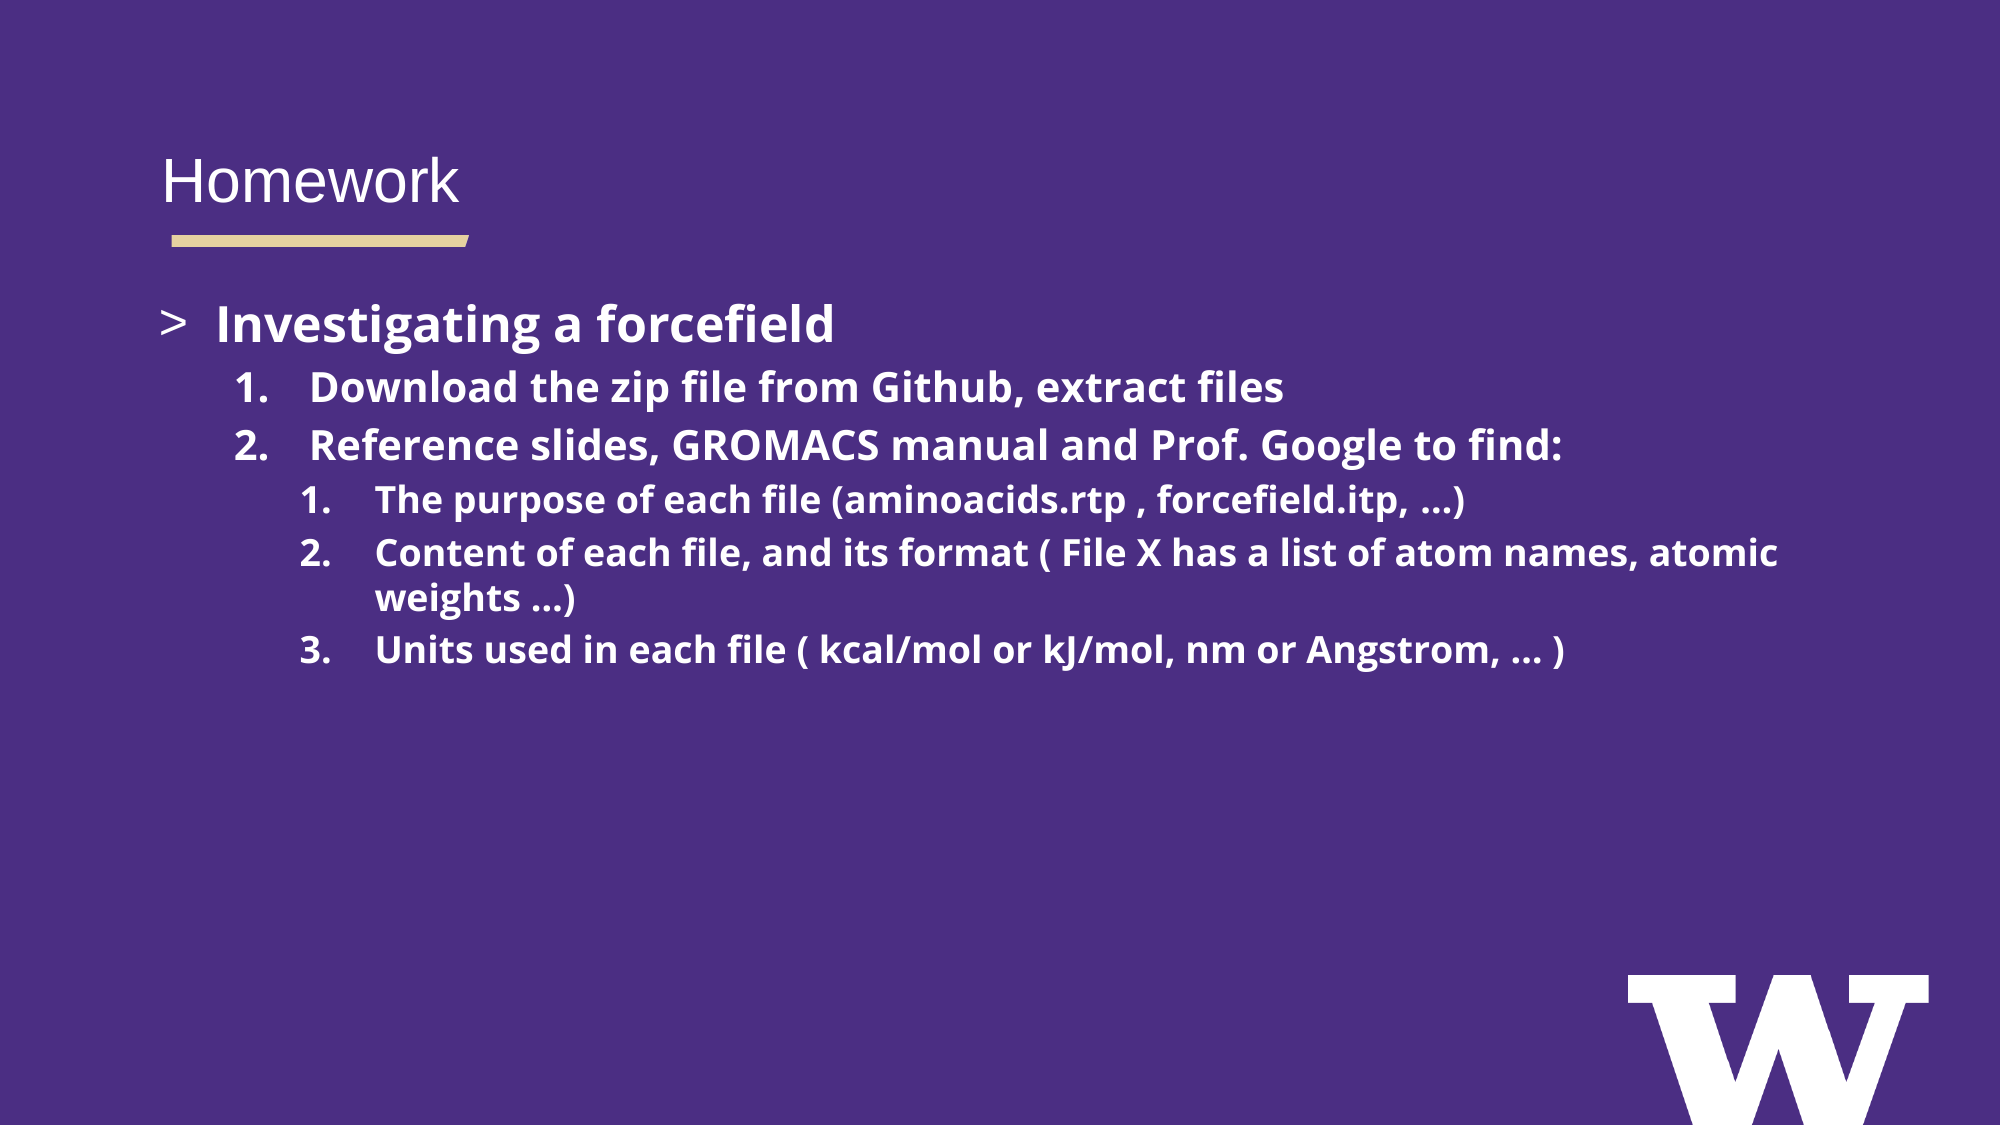

Homework
Investigating a forcefield
Download the zip file from Github, extract files
Reference slides, GROMACS manual and Prof. Google to find:
The purpose of each file (aminoacids.rtp , forcefield.itp, …)
Content of each file, and its format ( File X has a list of atom names, atomic weights …)
Units used in each file ( kcal/mol or kJ/mol, nm or Angstrom, … )